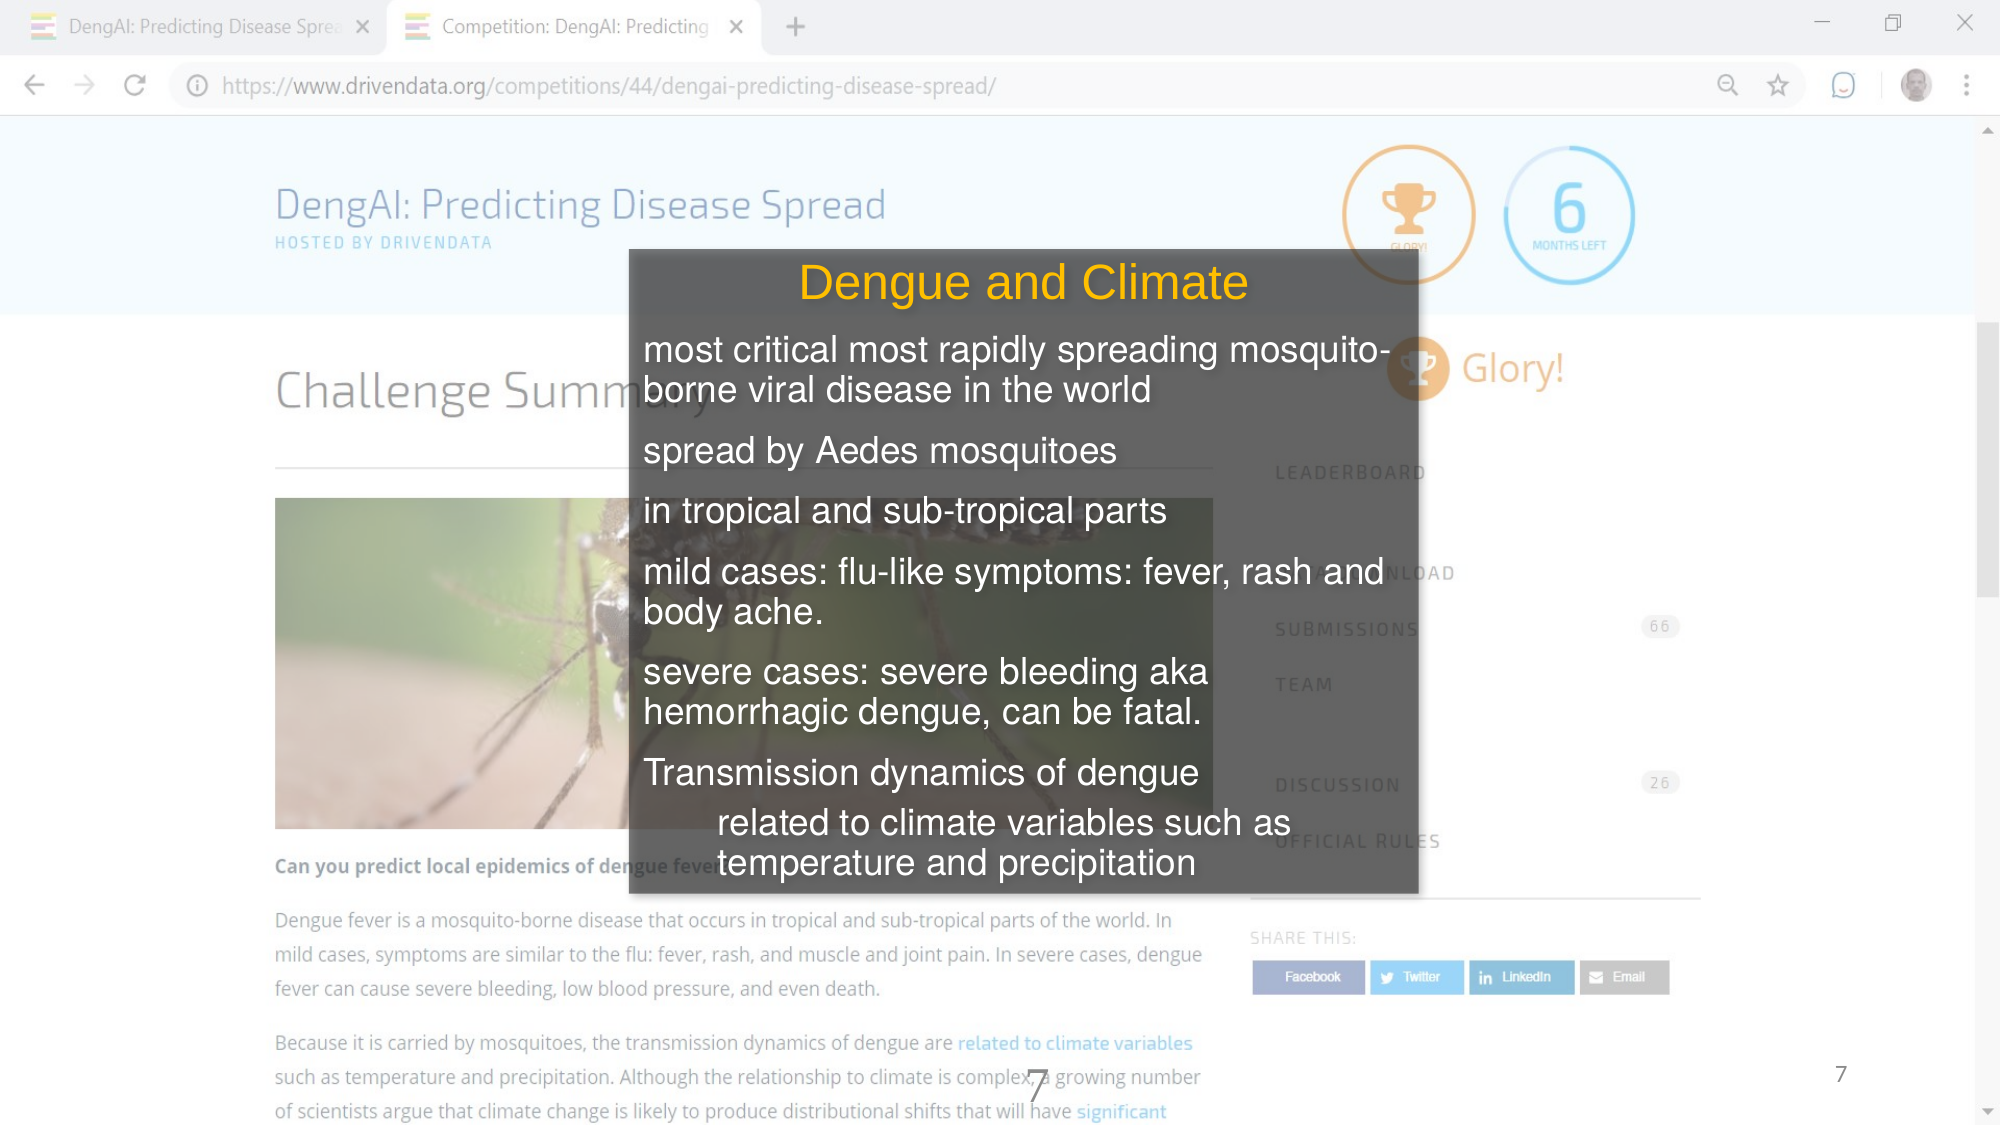

Dengue and Climate
most critical most rapidly spreading mosquito-borne viral disease in the world
spread by Aedes mosquitoes
in tropical and sub-tropical parts
mild cases: flu-like symptoms: fever, rash and body ache.
severe cases: severe bleeding aka hemorrhagic dengue, can be fatal.
Transmission dynamics of dengue
related to climate variables such as temperature and precipitation
7
7